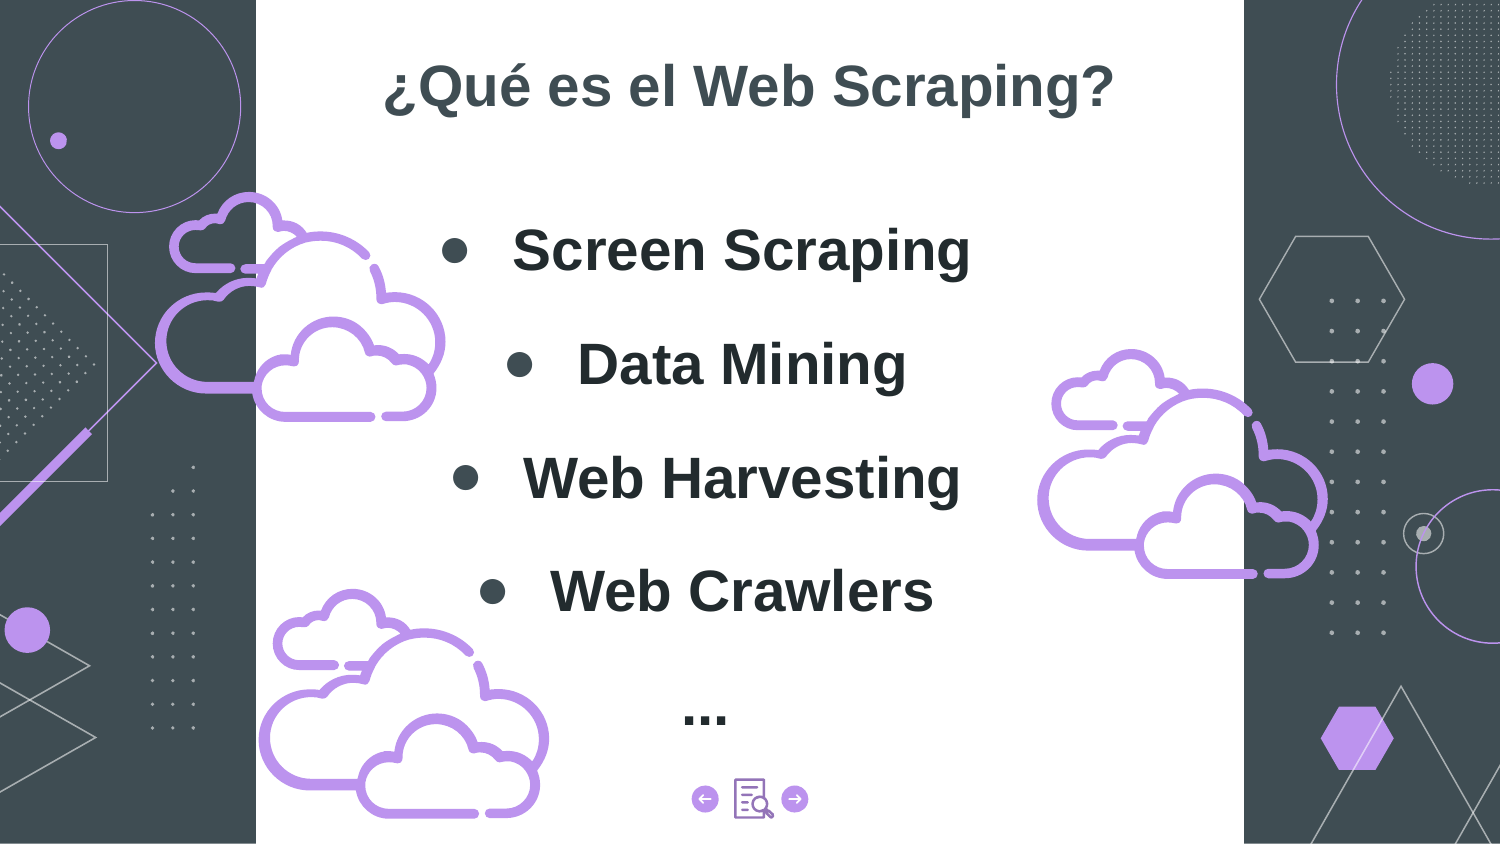

# ¿Qué es el Web Scraping?
Screen Scraping
Data Mining
Web Harvesting
Web Crawlers
...